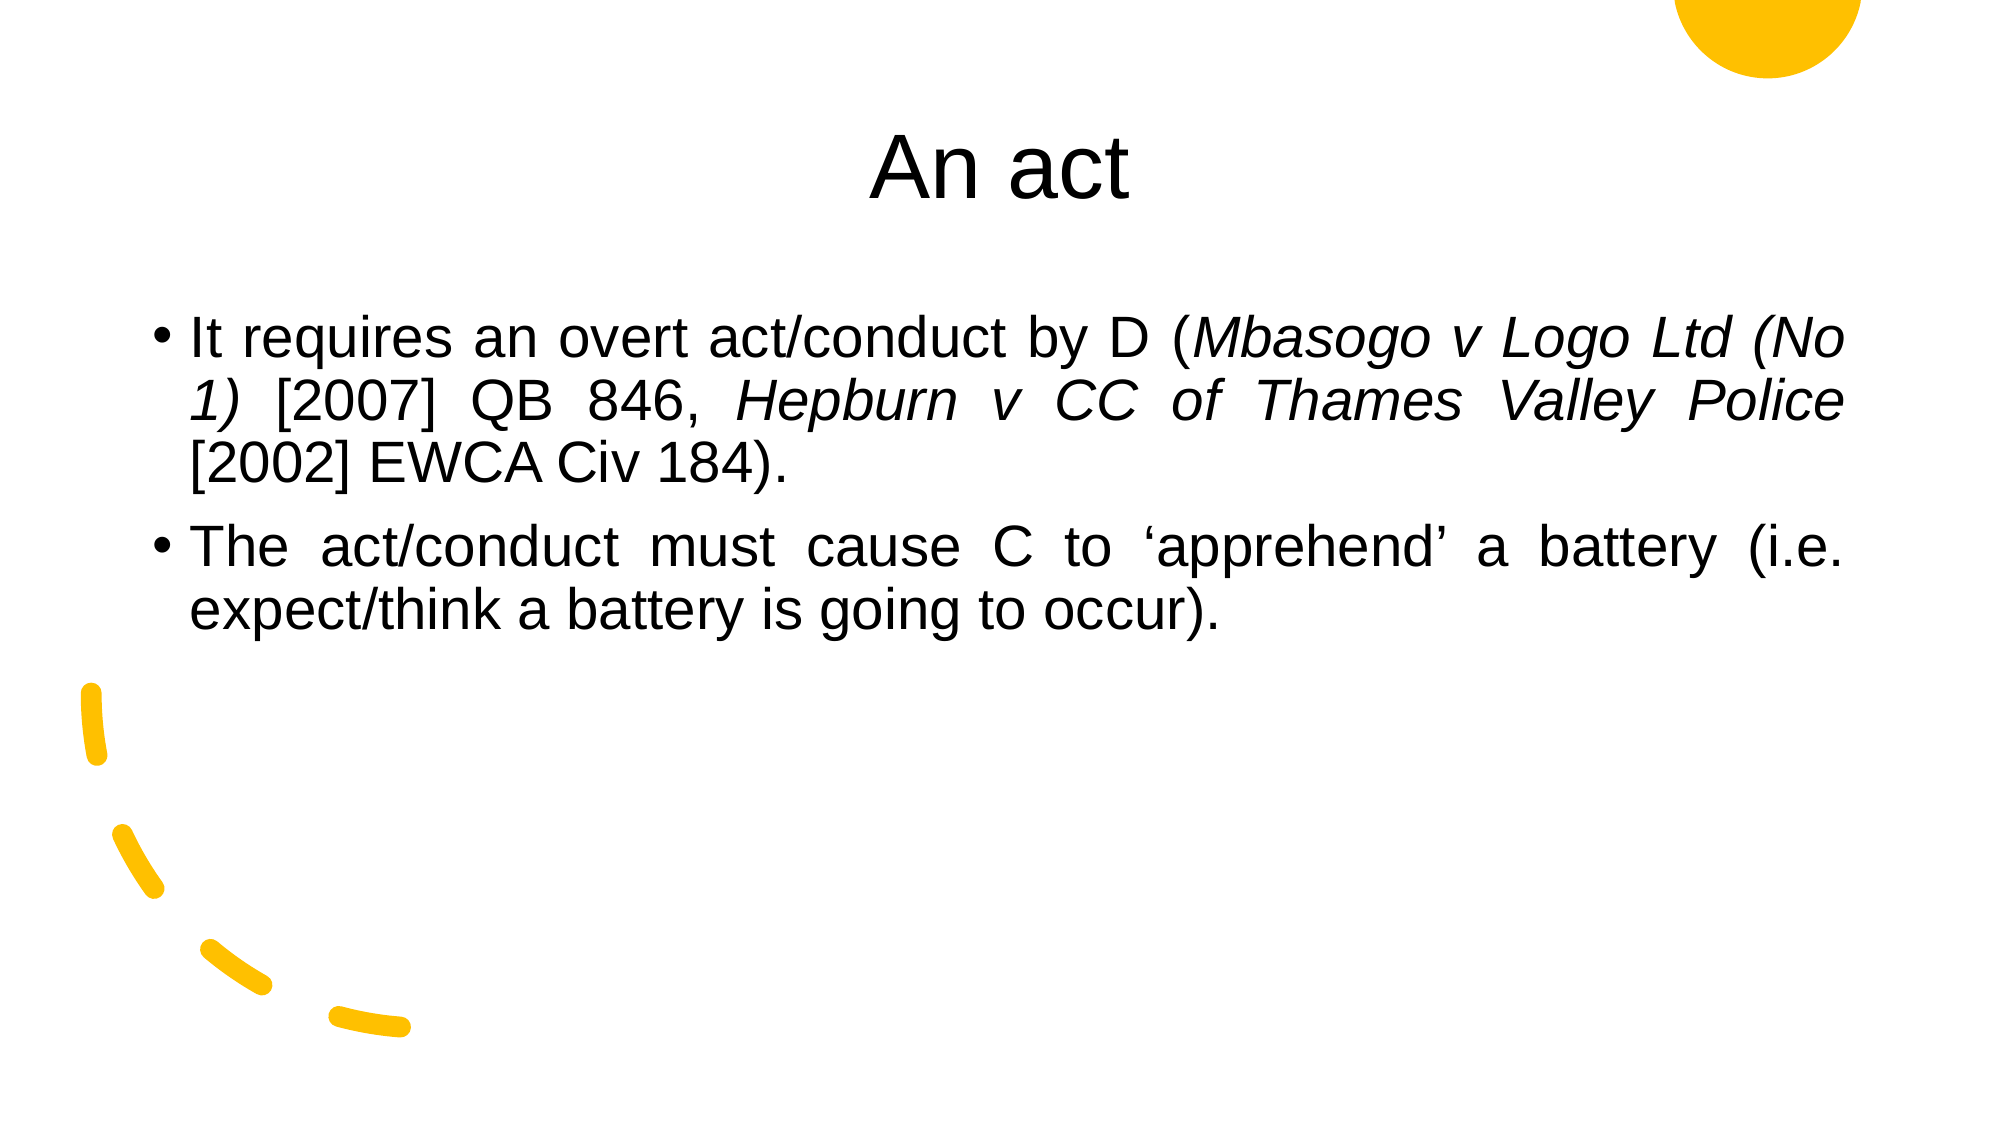

# An act
It requires an overt act/conduct by D (Mbasogo v Logo Ltd (No 1) [2007] QB 846, Hepburn v CC of Thames Valley Police [2002] EWCA Civ 184).
The act/conduct must cause C to ‘apprehend’ a battery (i.e. expect/think a battery is going to occur).